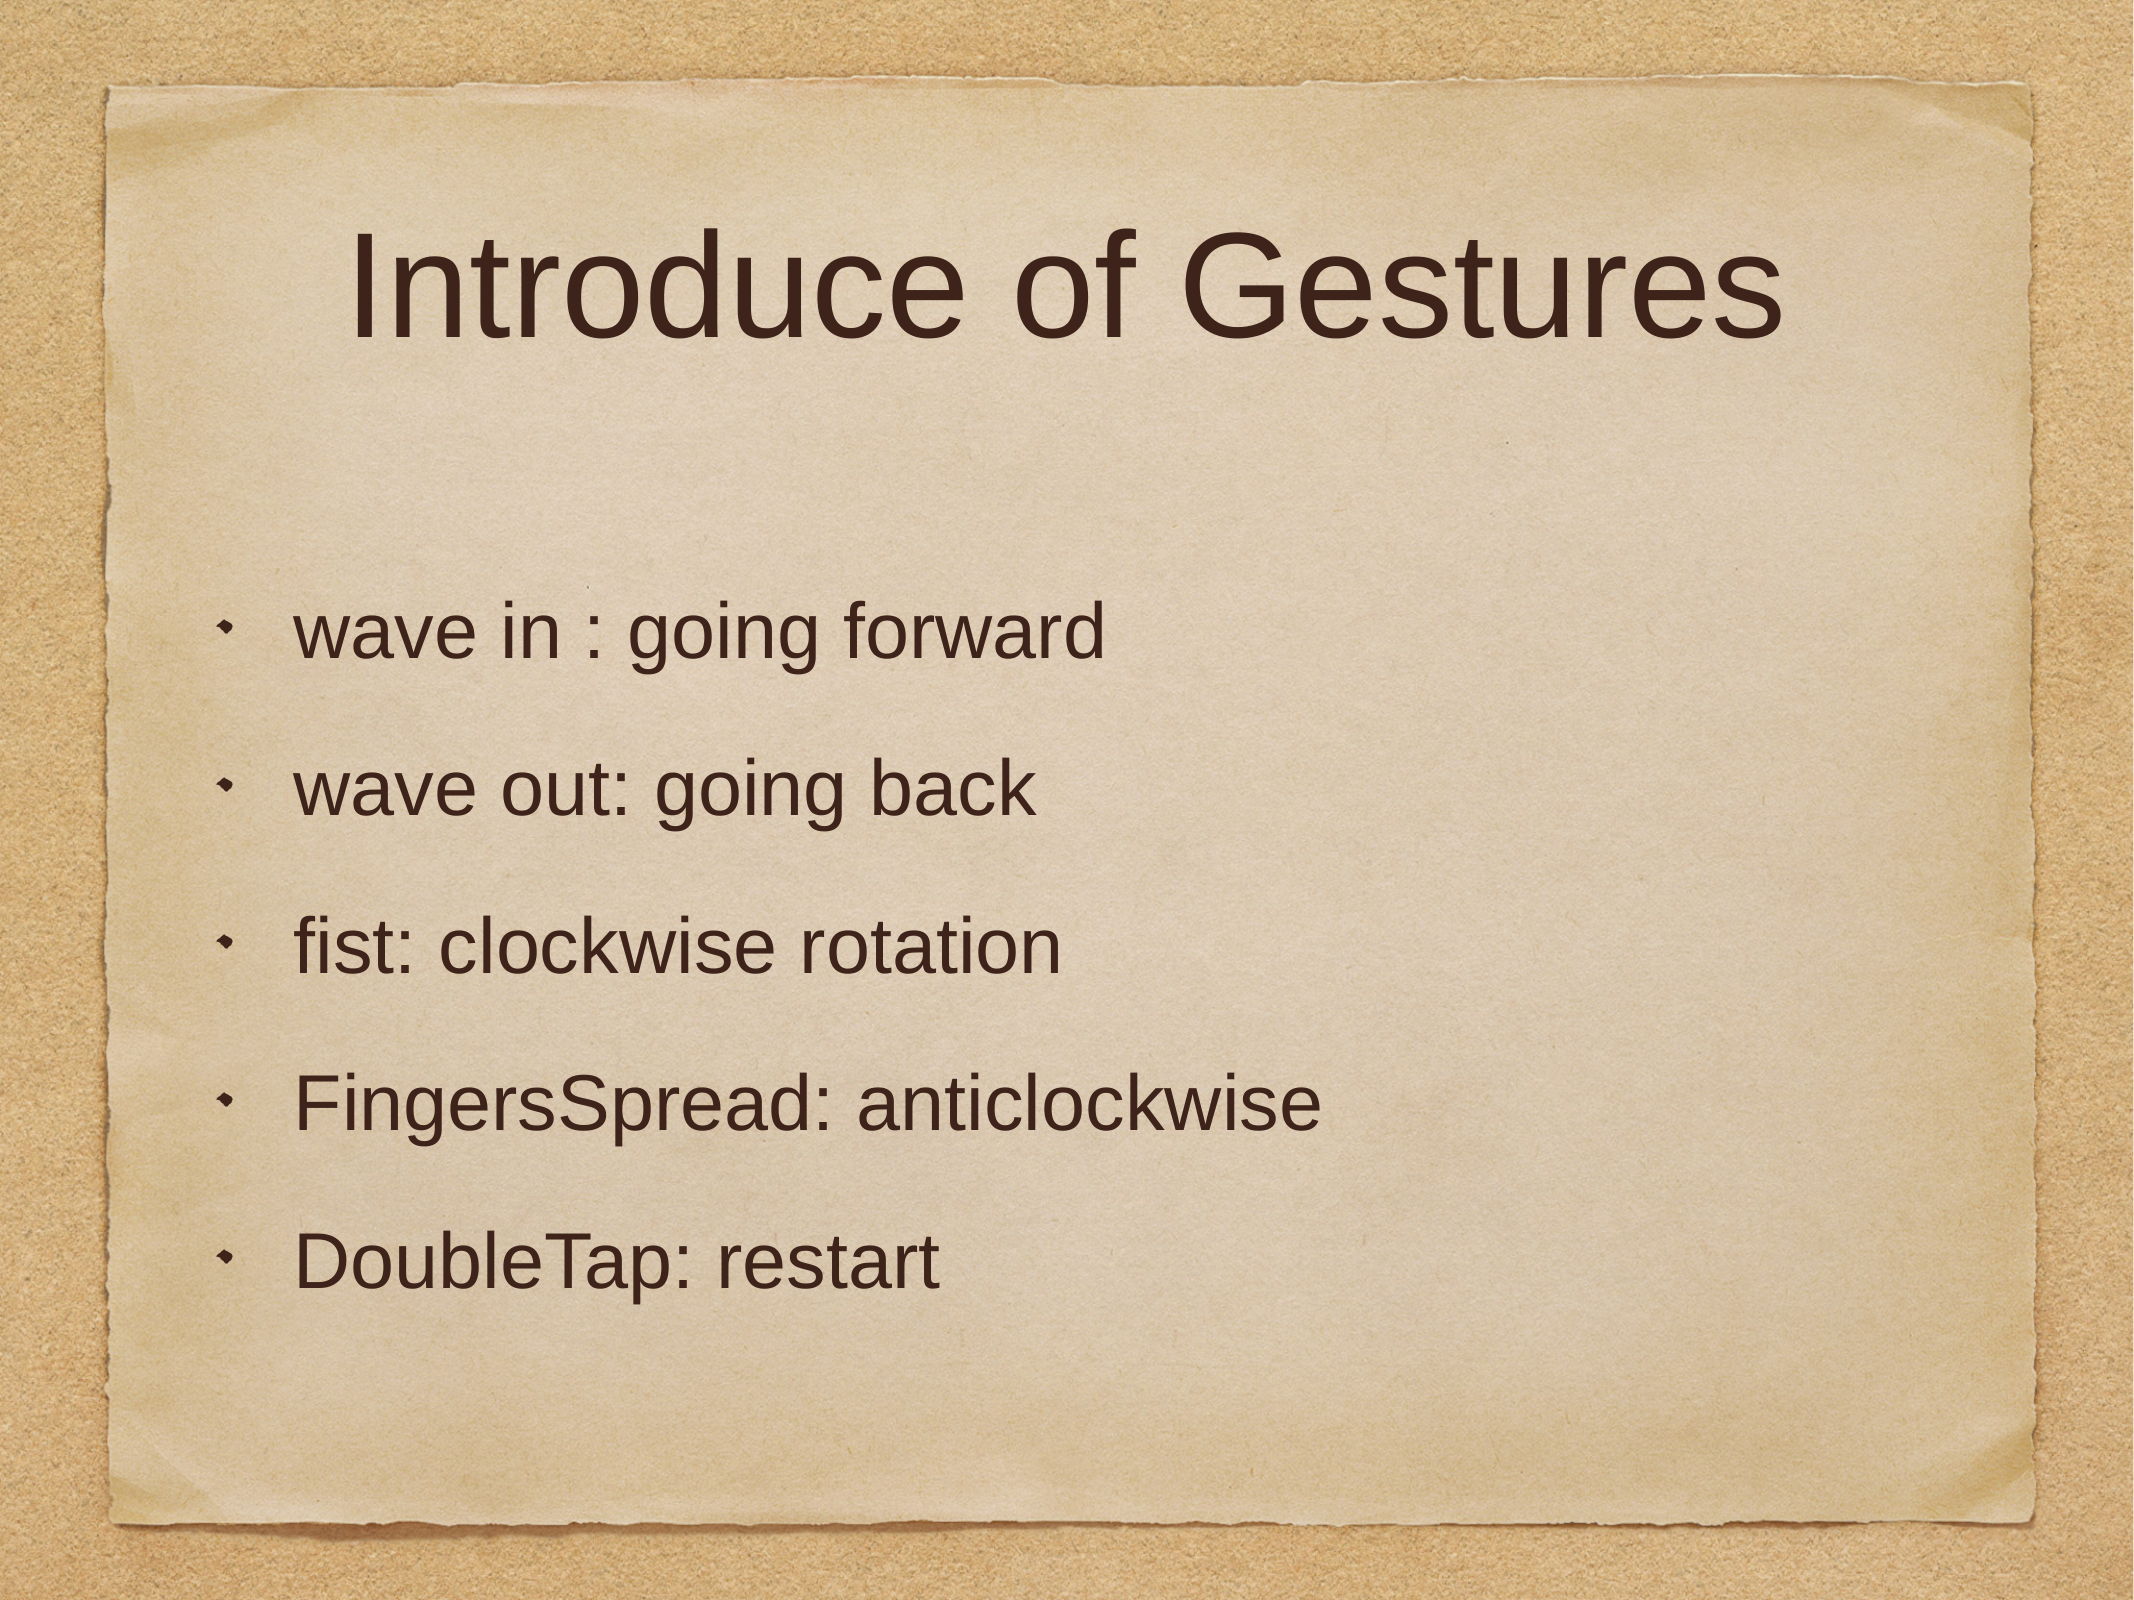

# Introduce of Gestures
wave in : going forward
wave out: going back
fist: clockwise rotation
FingersSpread: anticlockwise
DoubleTap: restart